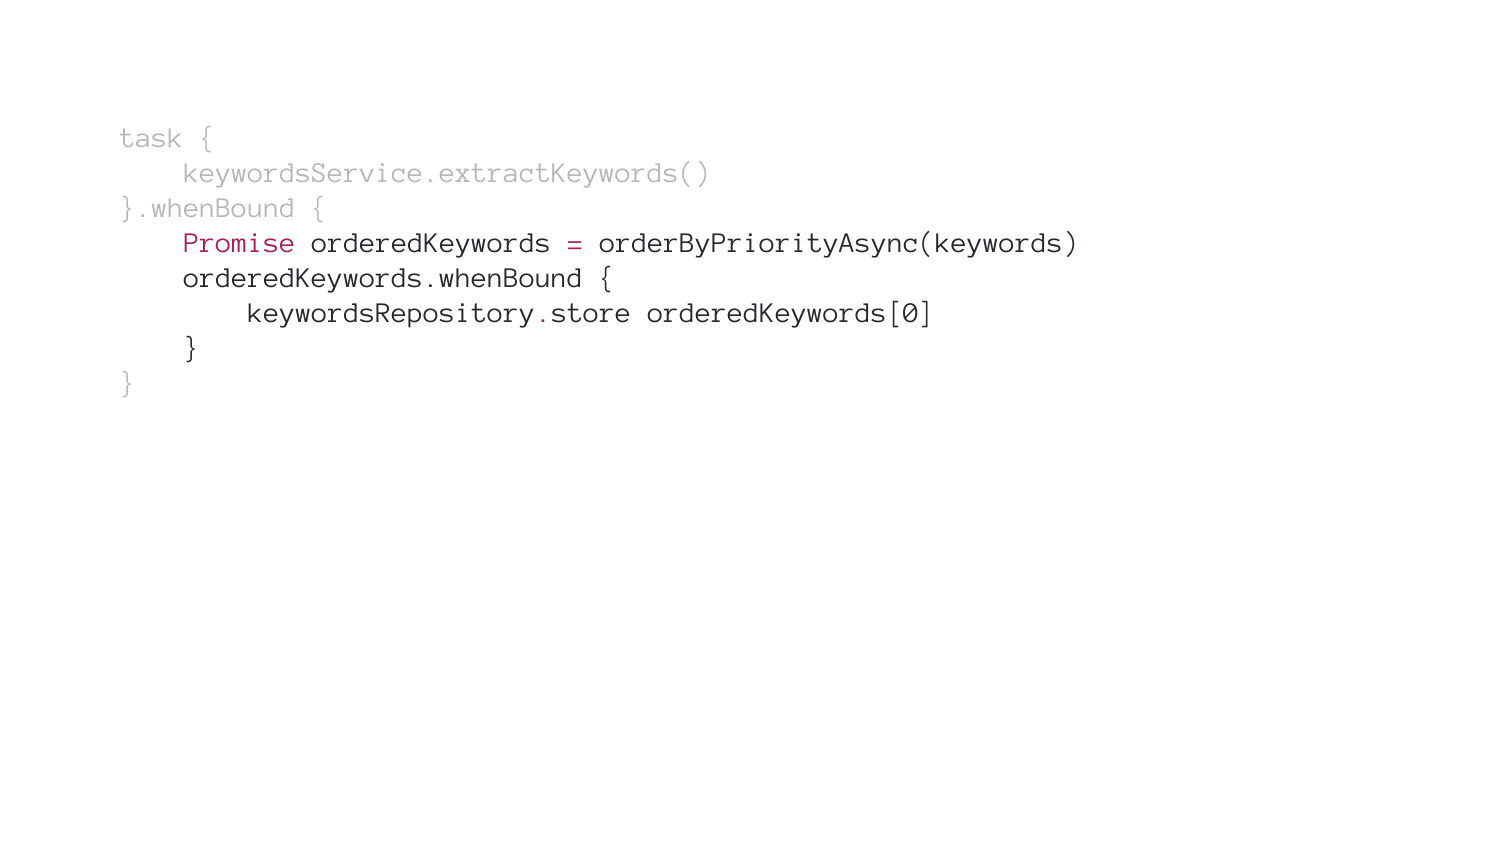

task {
    keywordsService.extractKeywords()
}.whenBound {
    Promise orderedKeywords = orderByPriorityAsync(keywords)
    orderedKeywords.whenBound {
        keywordsRepository.store orderedKeywords[0]
    }
}